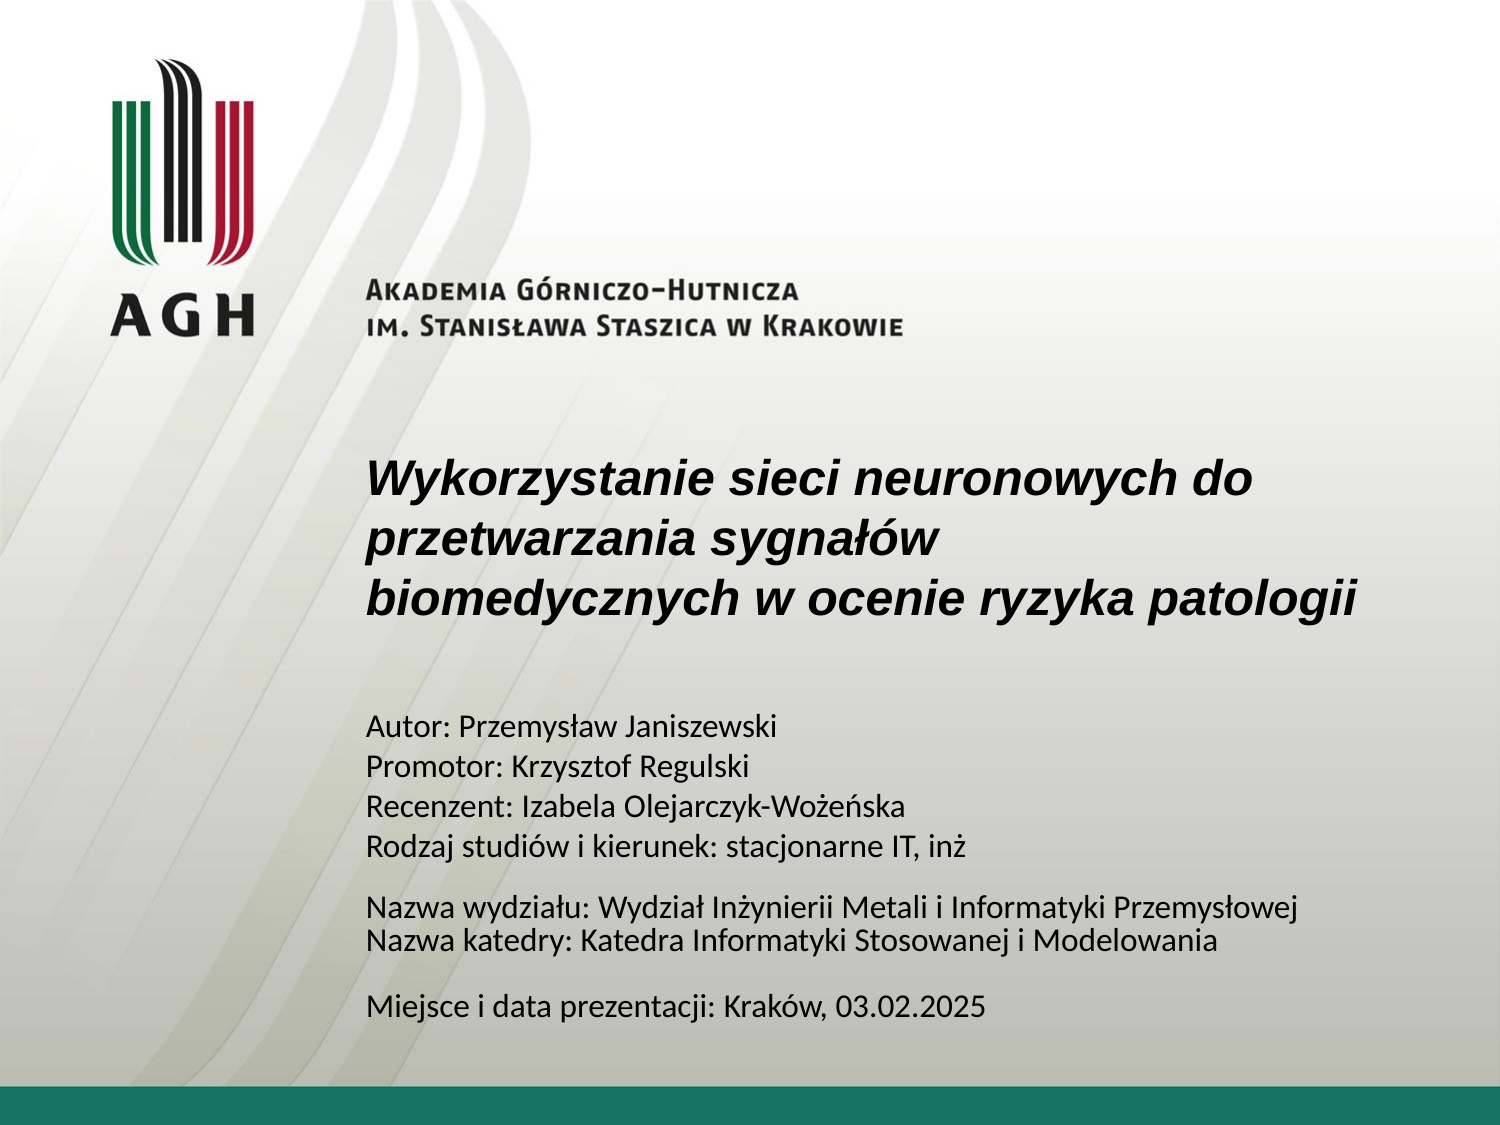

# Wykorzystanie sieci neuronowych do przetwarzania sygnałów biomedycznych w ocenie ryzyka patologii
Autor: Przemysław Janiszewski
Promotor: Krzysztof Regulski
Recenzent: Izabela Olejarczyk-Wożeńska
Rodzaj studiów i kierunek: stacjonarne IT, inż
Nazwa wydziału: Wydział Inżynierii Metali i Informatyki Przemysłowej
Nazwa katedry: Katedra Informatyki Stosowanej i Modelowania
Miejsce i data prezentacji: Kraków, 03.02.2025